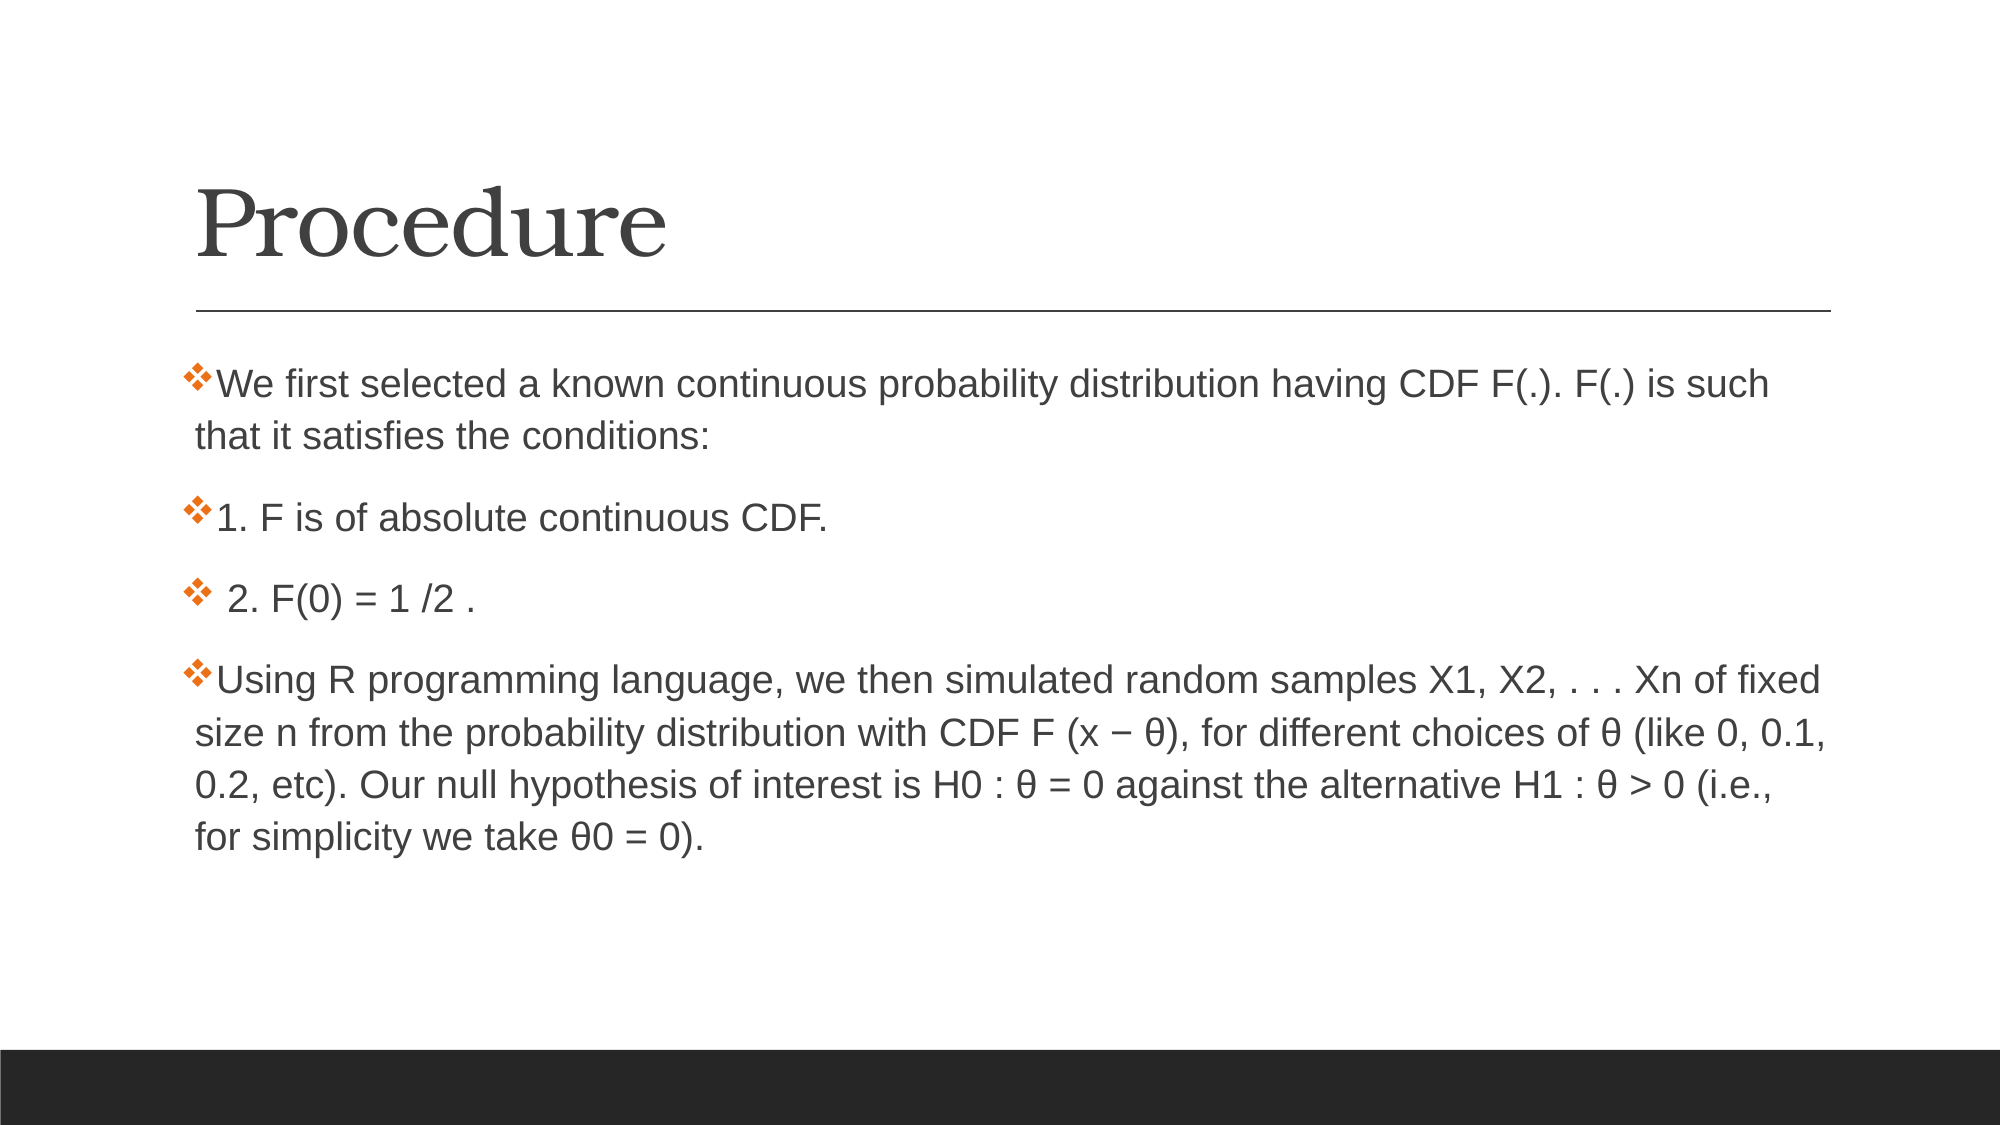

# Procedure
We first selected a known continuous probability distribution having CDF F(.). F(.) is such that it satisfies the conditions:
1. F is of absolute continuous CDF.
 2. F(0) = 1 /2 .
Using R programming language, we then simulated random samples X1, X2, . . . Xn of fixed size n from the probability distribution with CDF F (x − θ), for different choices of θ (like 0, 0.1, 0.2, etc). Our null hypothesis of interest is H0 : θ = 0 against the alternative H1 : θ > 0 (i.e., for simplicity we take θ0 = 0).